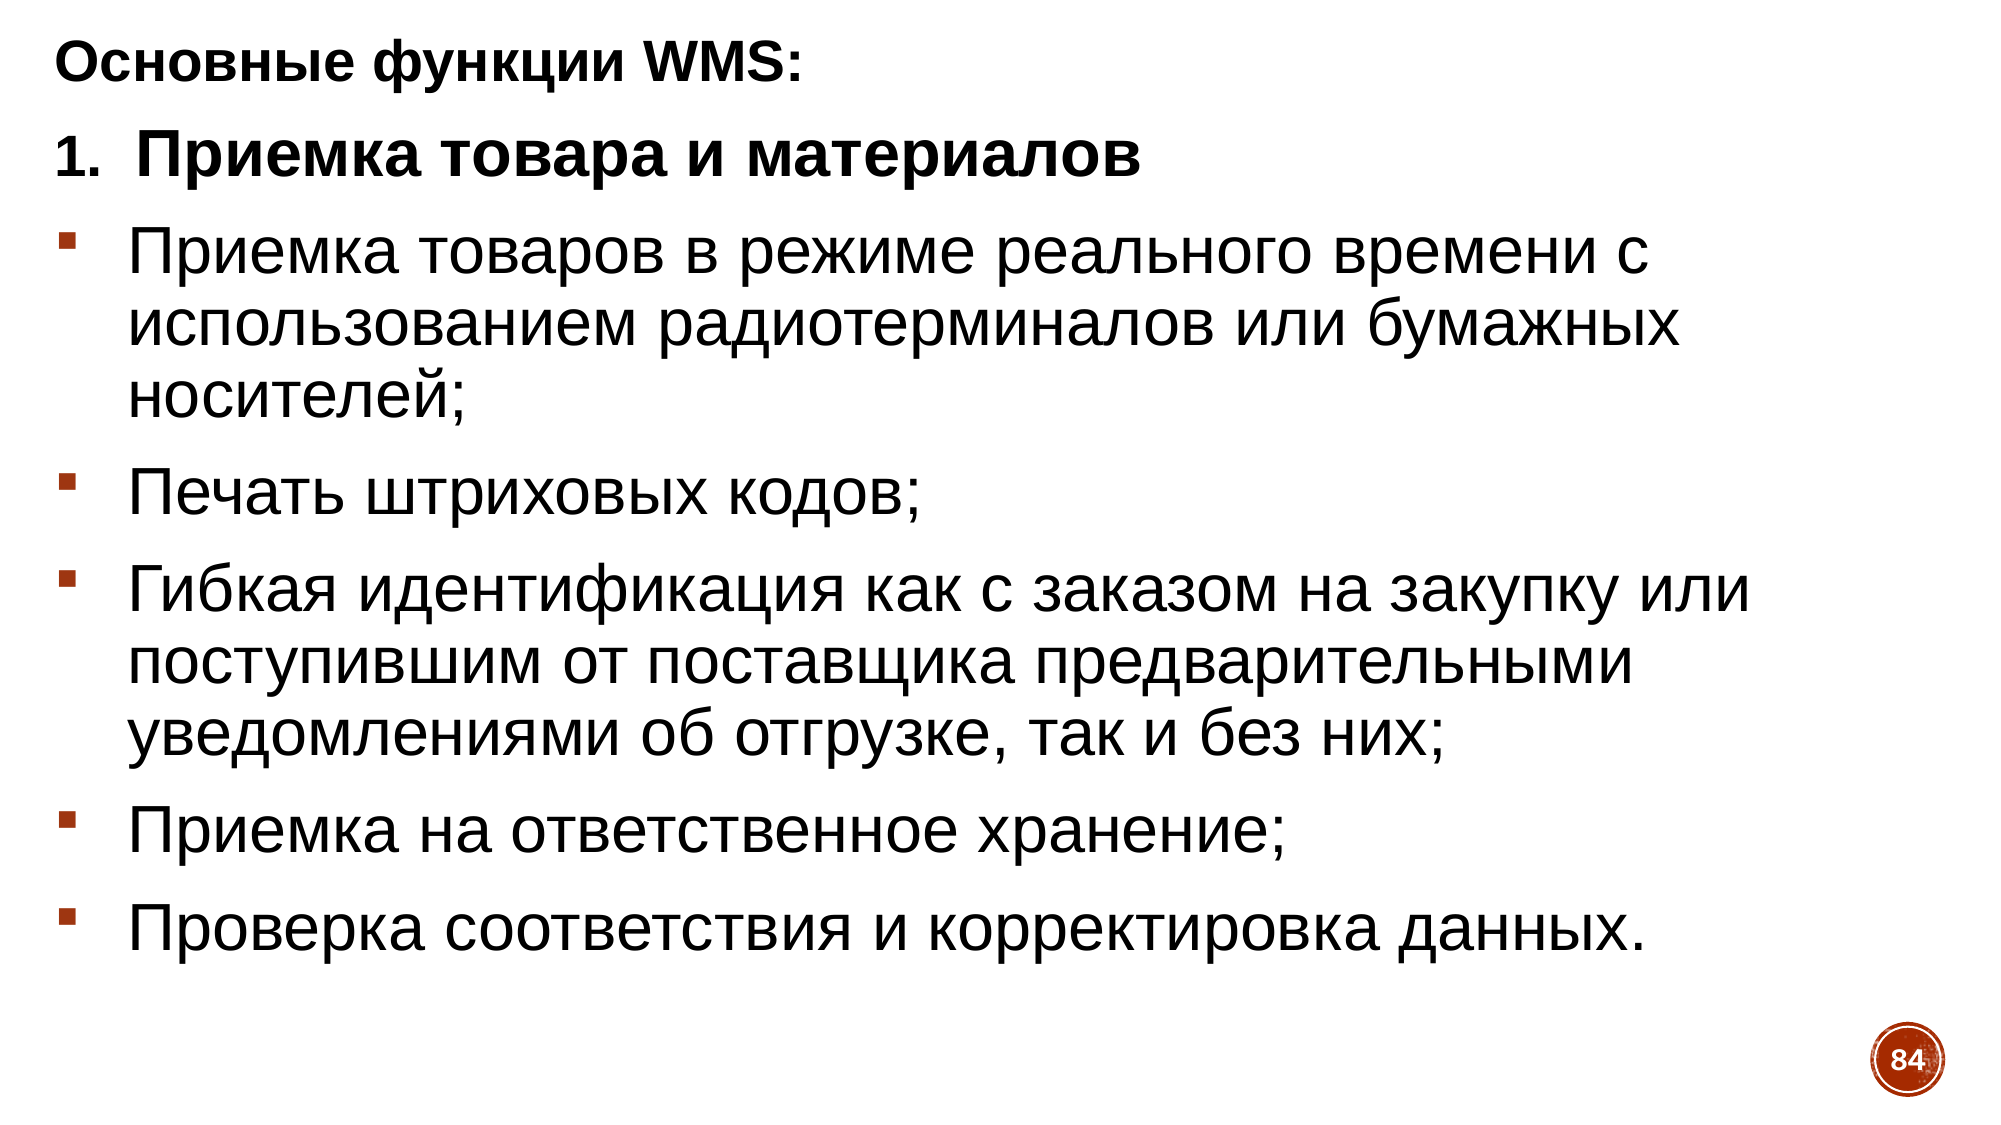

Основные функции WMS:
1.  Приемка товара и материалов
Приемка товаров в режиме реального времени с использованием радиотерминалов или бумажных носителей;
Печать штриховых кодов;
Гибкая идентификация как с заказом на закупку или поступившим от поставщика предварительными уведомлениями об отгрузке, так и без них;
Приемка на ответственное хранение;
Проверка соответствия и корректировка данных.
84